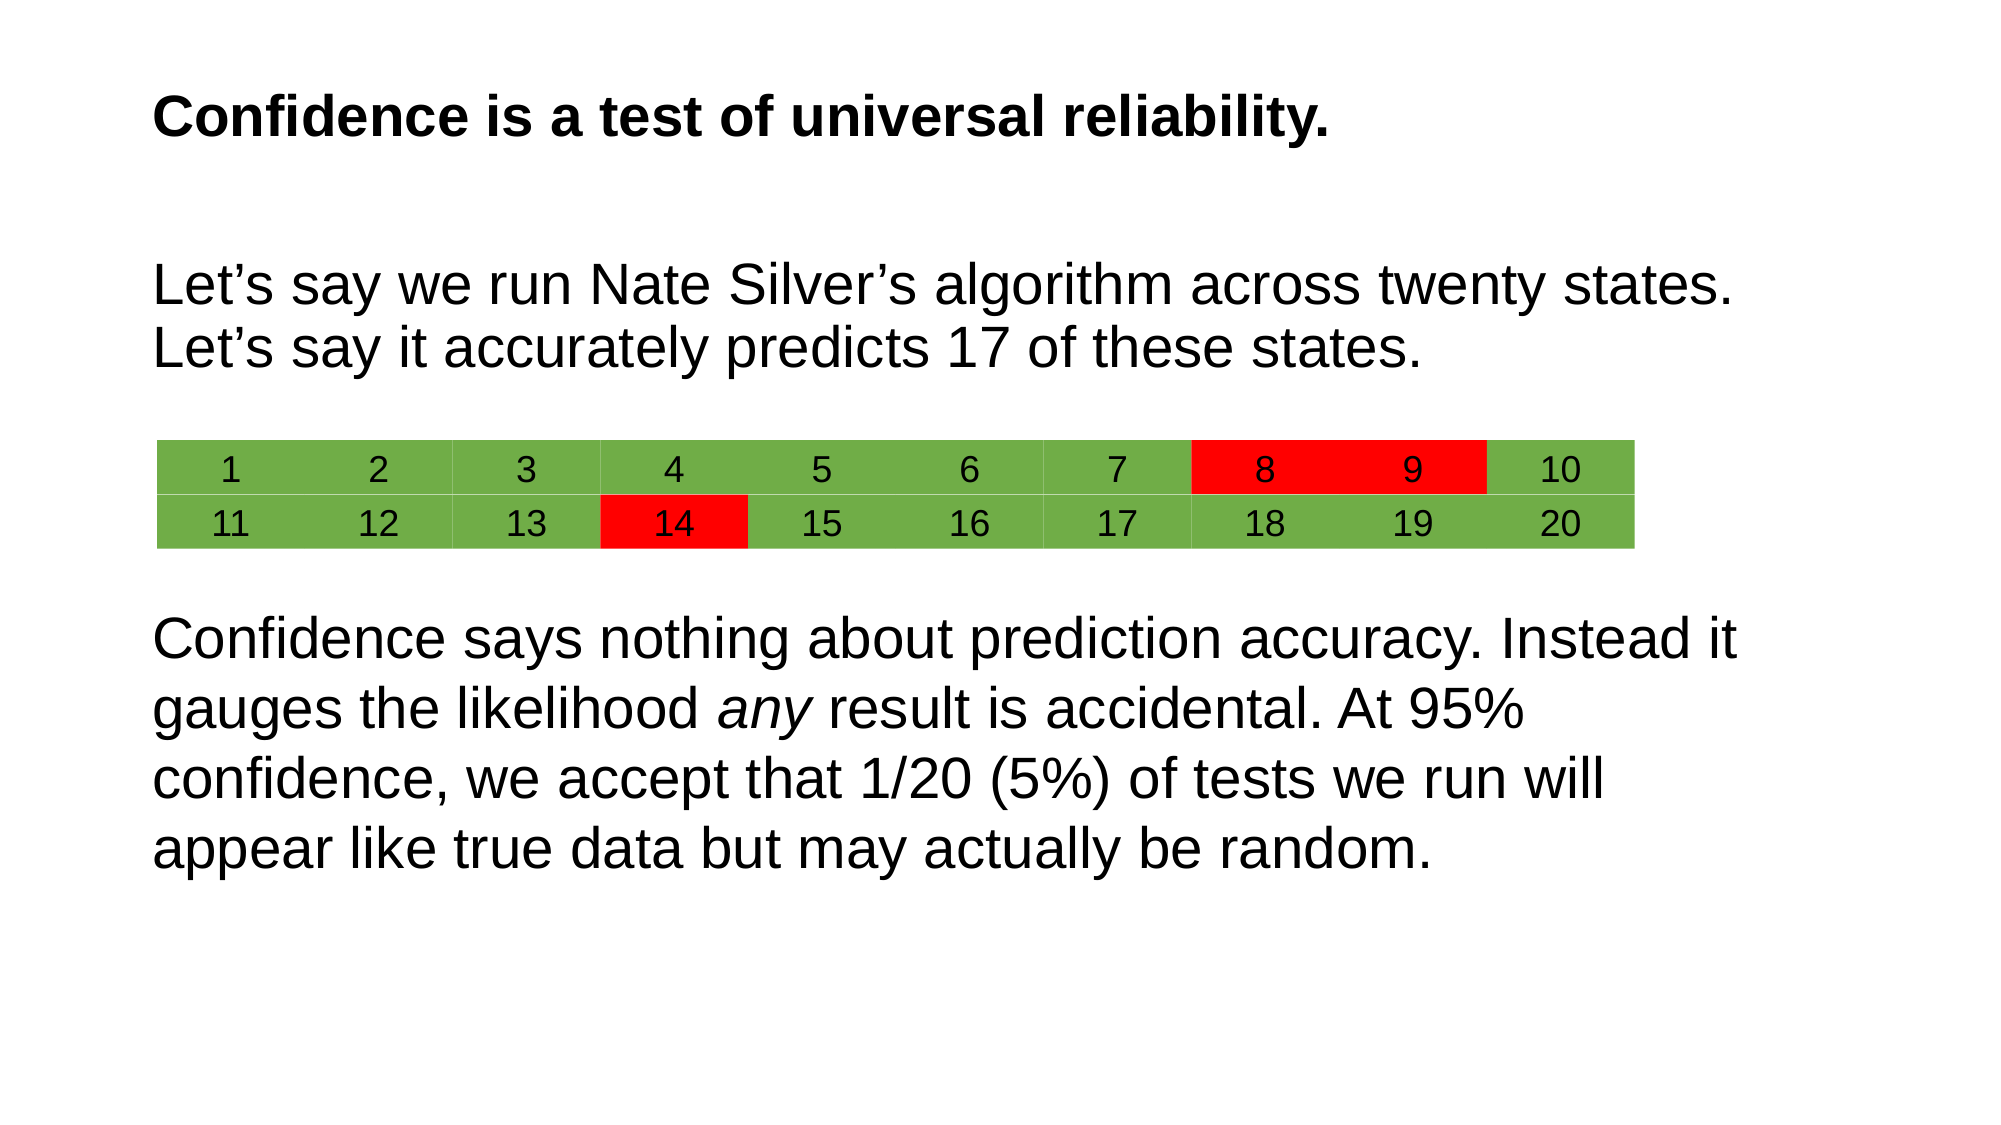

Confidence is a test of universal reliability.

Let’s say we run Nate Silver’s algorithm across twenty states. Let’s say it accurately predicts 17 of these states.
1
2
3
4
5
6
7
8
9
10
11
12
13
14
15
16
17
18
19
20
Confidence says nothing about prediction accuracy. Instead it gauges the likelihood any result is accidental. At 95% confidence, we accept that 1/20 (5%) of tests we run will appear like true data but may actually be random.